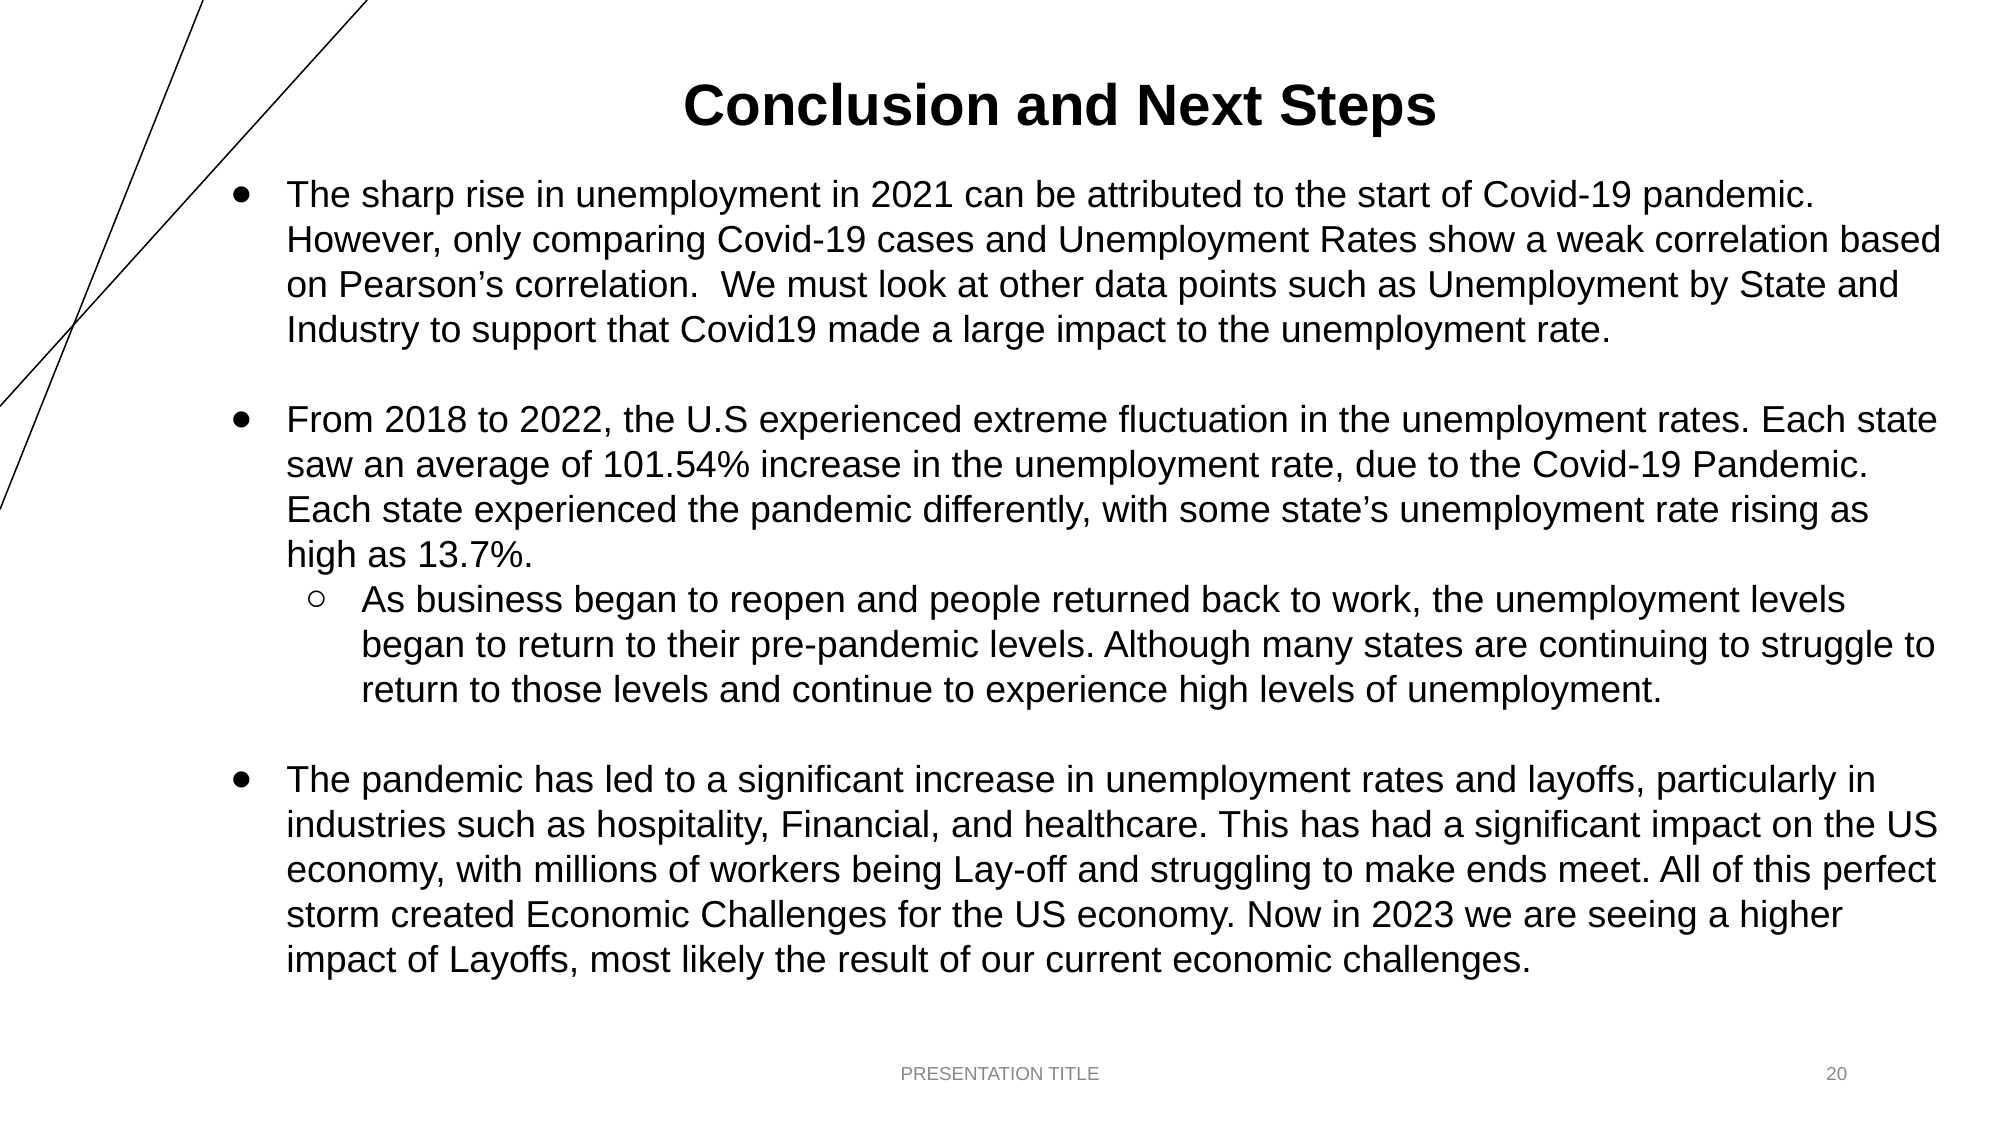

# Conclusion and Next Steps
The sharp rise in unemployment in 2021 can be attributed to the start of Covid-19 pandemic.  However, only comparing Covid-19 cases and Unemployment Rates show a weak correlation based on Pearson’s correlation.  We must look at other data points such as Unemployment by State and Industry to support that Covid19 made a large impact to the unemployment rate.

From 2018 to 2022, the U.S experienced extreme fluctuation in the unemployment rates. Each state saw an average of 101.54% increase in the unemployment rate, due to the Covid-19 Pandemic. Each state experienced the pandemic differently, with some state’s unemployment rate rising as high as 13.7%.
As business began to reopen and people returned back to work, the unemployment levels began to return to their pre-pandemic levels. Although many states are continuing to struggle to return to those levels and continue to experience high levels of unemployment.

The pandemic has led to a significant increase in unemployment rates and layoffs, particularly in industries such as hospitality, Financial, and healthcare. This has had a significant impact on the US economy, with millions of workers being Lay-off and struggling to make ends meet. All of this perfect storm created Economic Challenges for the US economy. Now in 2023 we are seeing a higher impact of Layoffs, most likely the result of our current economic challenges.

PRESENTATION TITLE
20